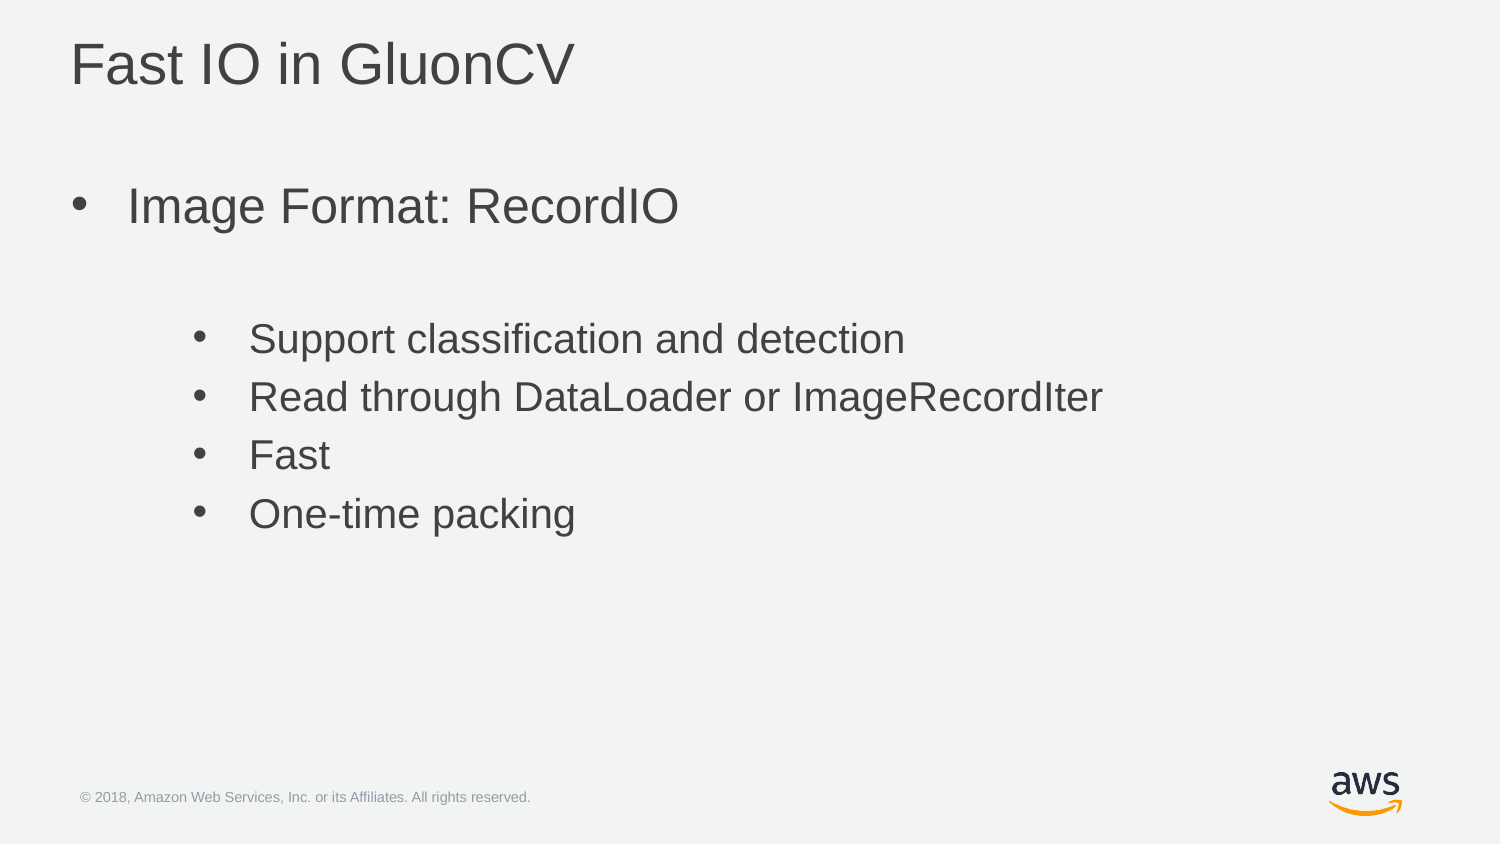

# Fast IO in GluonCV
Image Format: RecordIO

Support classification and detection
Read through DataLoader or ImageRecordIter
Fast
One-time packing